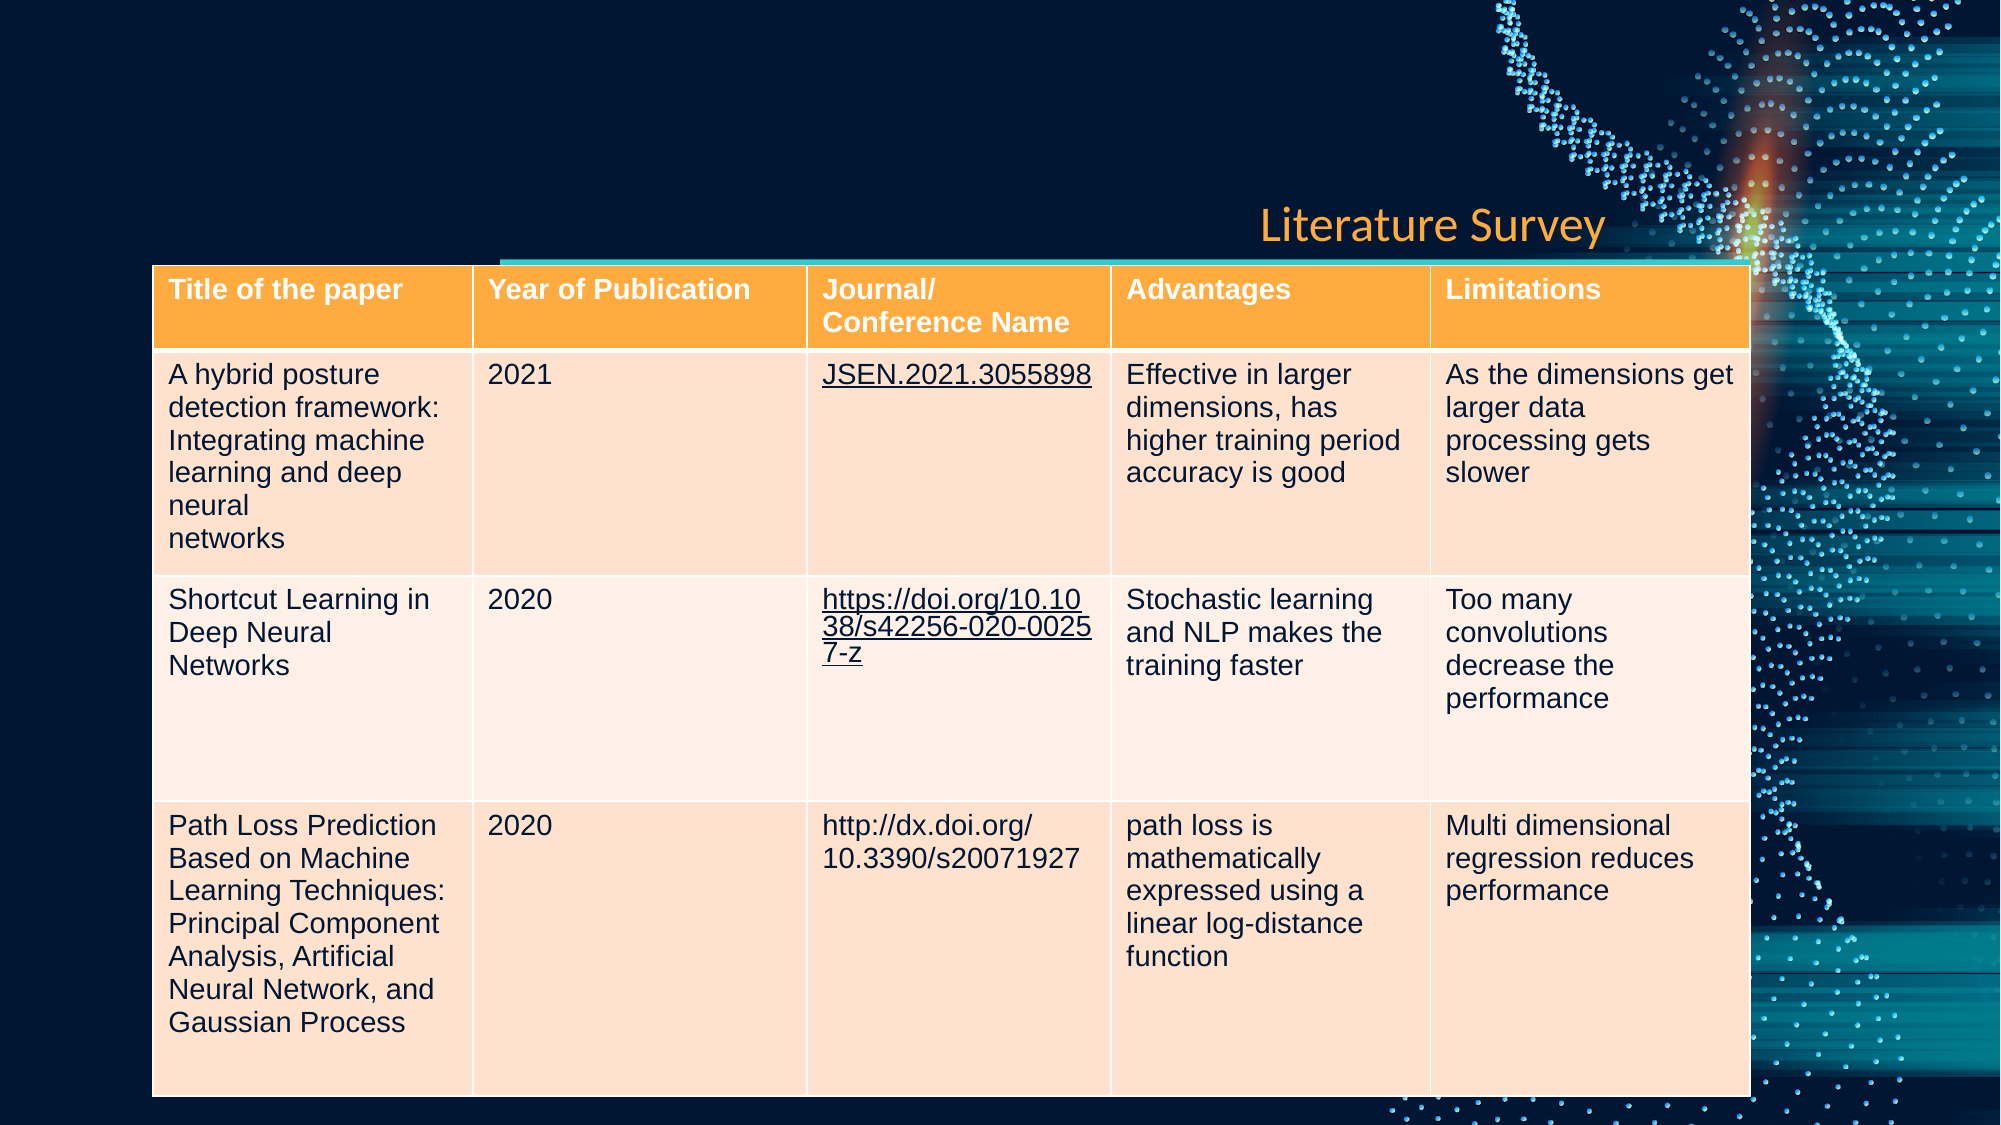

Literature Survey

| Title of the paper | Year of Publication | Journal/Conference Name | Advantages | Limitations |
| --- | --- | --- | --- | --- |
| A hybrid posture detection framework: Integrating machine learning and deep neural networks | 2021 | JSEN.2021.3055898 | Effective in larger dimensions, has higher training period accuracy is good | As the dimensions get larger data processing gets slower |
| Shortcut Learning in Deep Neural Networks | 2020 | https://doi.org/10.1038/s42256-020-00257-z | Stochastic learning and NLP makes the training faster | Too many convolutions decrease the performance |
| Path Loss Prediction Based on Machine Learning Techniques: Principal Component Analysis, Artificial Neural Network, and Gaussian Process | 2020 | http://dx.doi.org/10.3390/s20071927 | path loss is mathematically expressed using a linear log-distance function | Multi dimensional regression reduces performance |